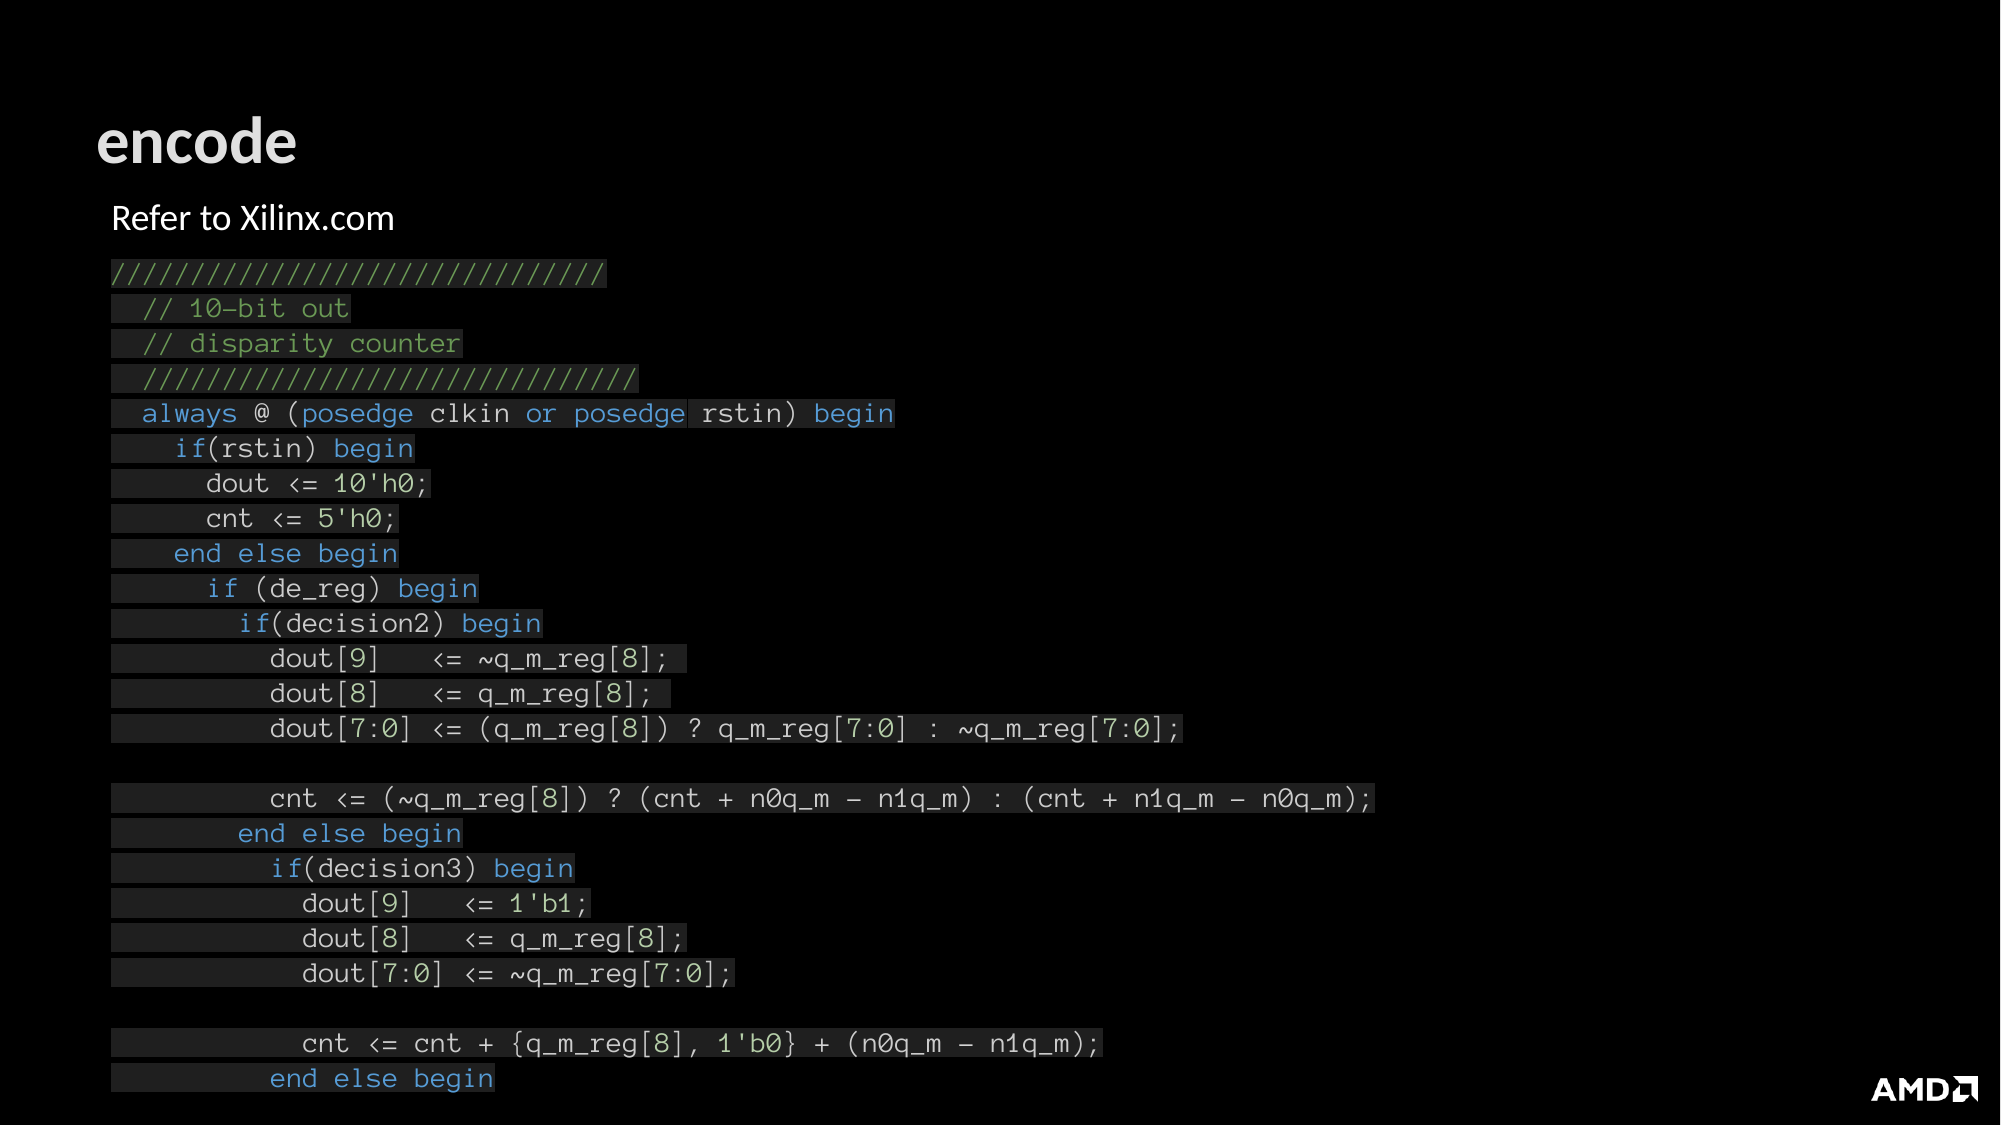

# encode
Refer to Xilinx.com
///////////////////////////////
  // 10-bit out
  // disparity counter
  ///////////////////////////////
  always @ (posedge clkin or posedge rstin) begin
    if(rstin) begin
      dout <= 10'h0;
      cnt <= 5'h0;
    end else begin
      if (de_reg) begin
        if(decision2) begin
          dout[9]   <= ~q_m_reg[8];
          dout[8]   <= q_m_reg[8];
          dout[7:0] <= (q_m_reg[8]) ? q_m_reg[7:0] : ~q_m_reg[7:0];
          cnt <= (~q_m_reg[8]) ? (cnt + n0q_m - n1q_m) : (cnt + n1q_m - n0q_m);
        end else begin
          if(decision3) begin
            dout[9]   <= 1'b1;
            dout[8]   <= q_m_reg[8];
            dout[7:0] <= ~q_m_reg[7:0];
            cnt <= cnt + {q_m_reg[8], 1'b0} + (n0q_m - n1q_m);
          end else begin